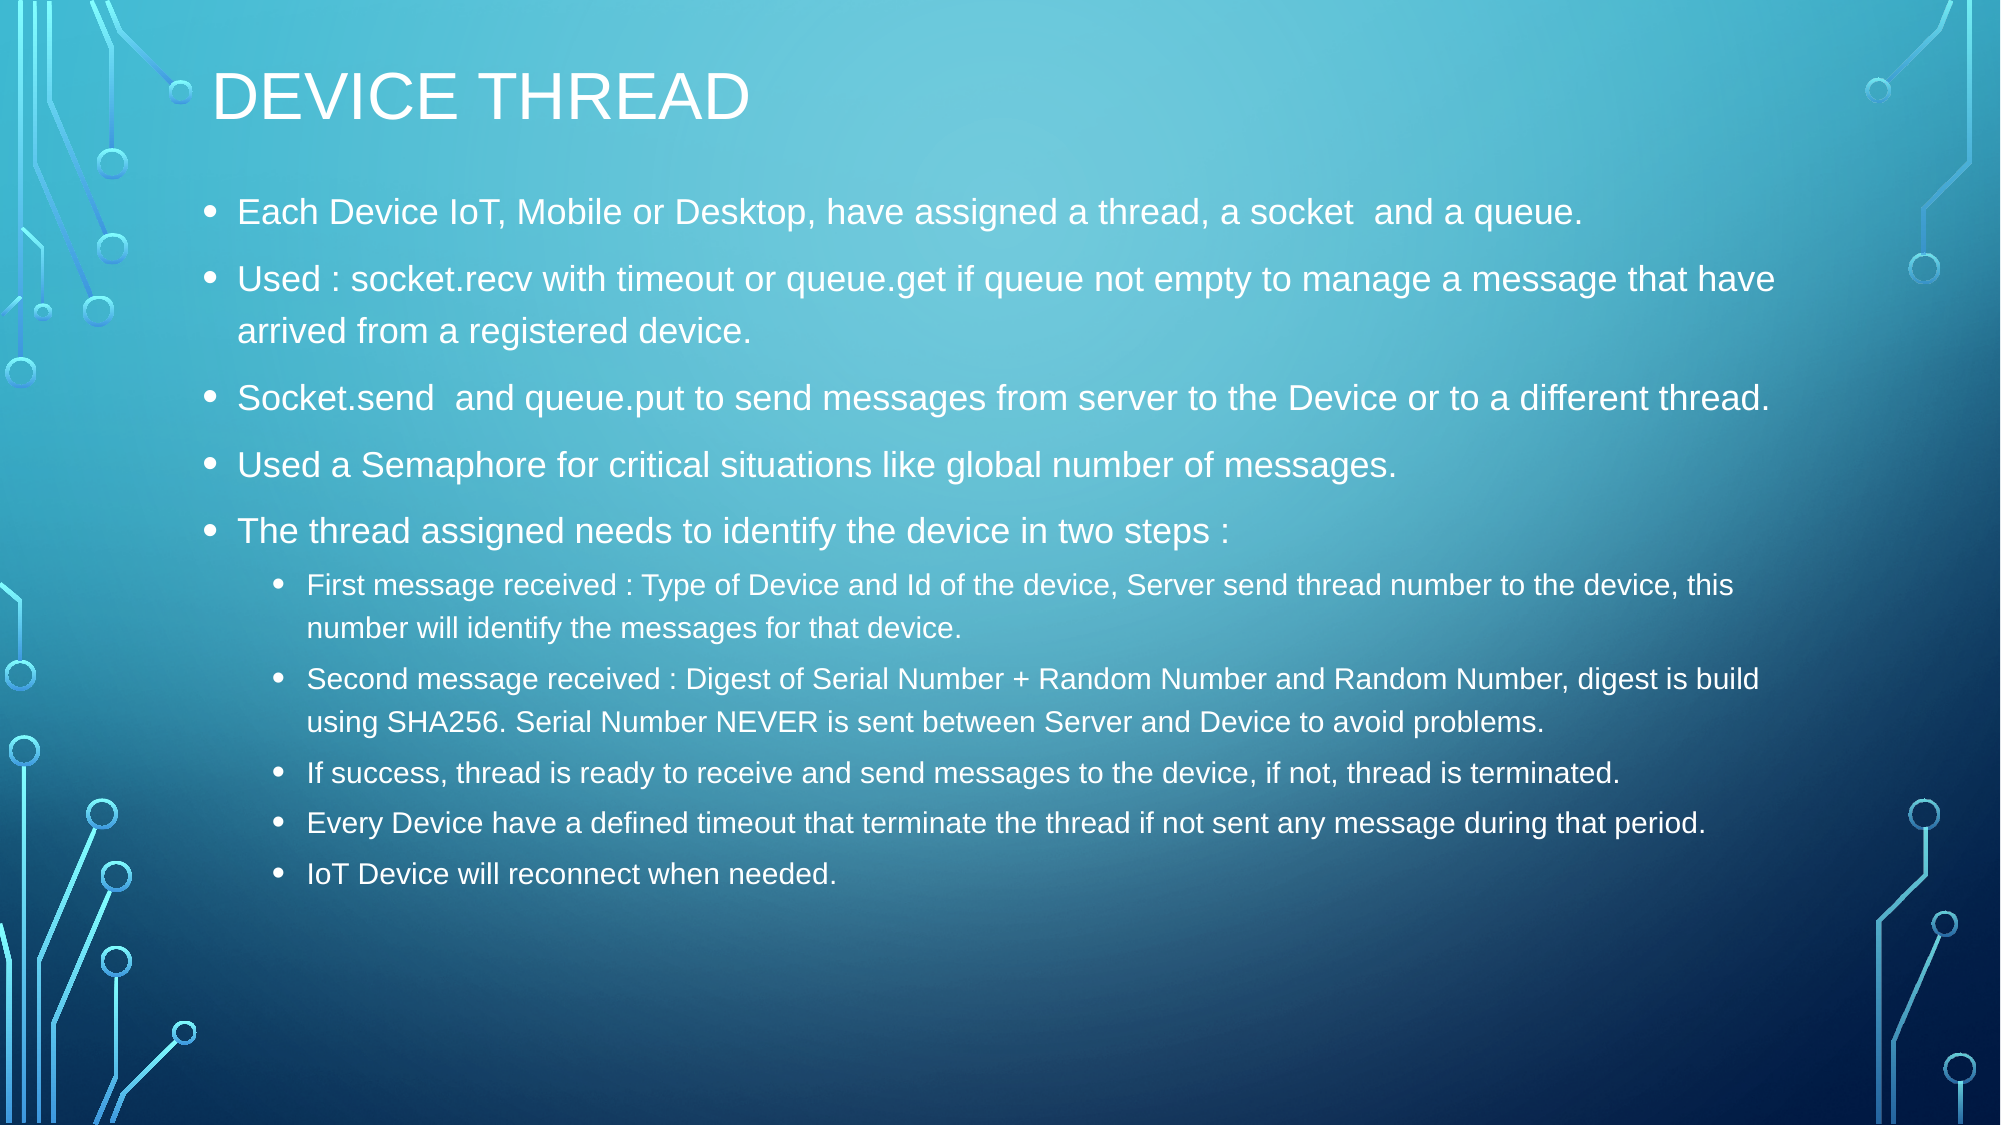

# Device thread
Each Device IoT, Mobile or Desktop, have assigned a thread, a socket  and a queue.
Used : socket.recv with timeout or queue.get if queue not empty to manage a message that have arrived from a registered device.
Socket.send  and queue.put to send messages from server to the Device or to a different thread.
Used a Semaphore for critical situations like global number of messages.
The thread assigned needs to identify the device in two steps :
First message received : Type of Device and Id of the device, Server send thread number to the device, this number will identify the messages for that device.
Second message received : Digest of Serial Number + Random Number and Random Number, digest is build using SHA256. Serial Number NEVER is sent between Server and Device to avoid problems.
If success, thread is ready to receive and send messages to the device, if not, thread is terminated.
Every Device have a defined timeout that terminate the thread if not sent any message during that period.
IoT Device will reconnect when needed.